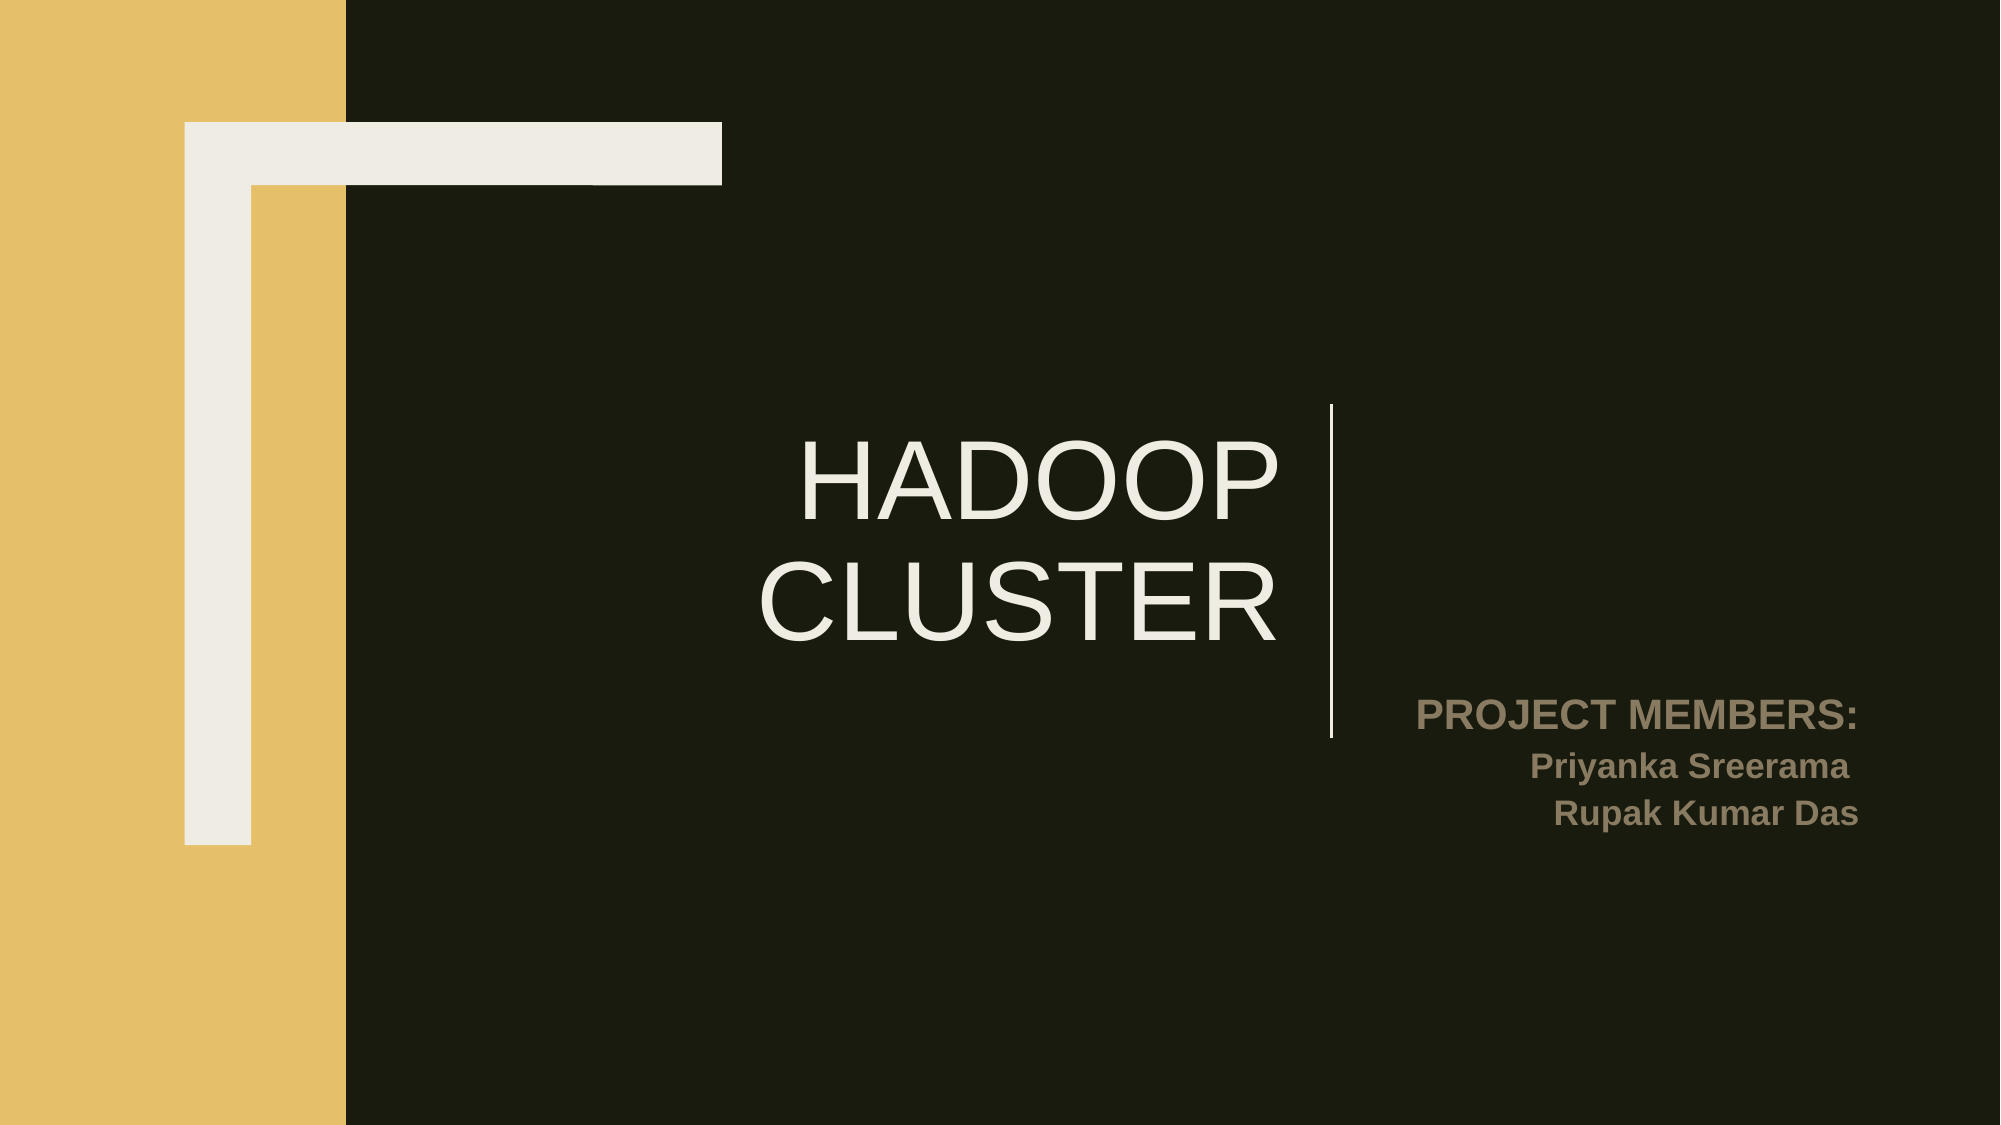

# HADOOP CLUSTER
PROJECT MEMBERS:
 Priyanka Sreerama
Rupak Kumar Das